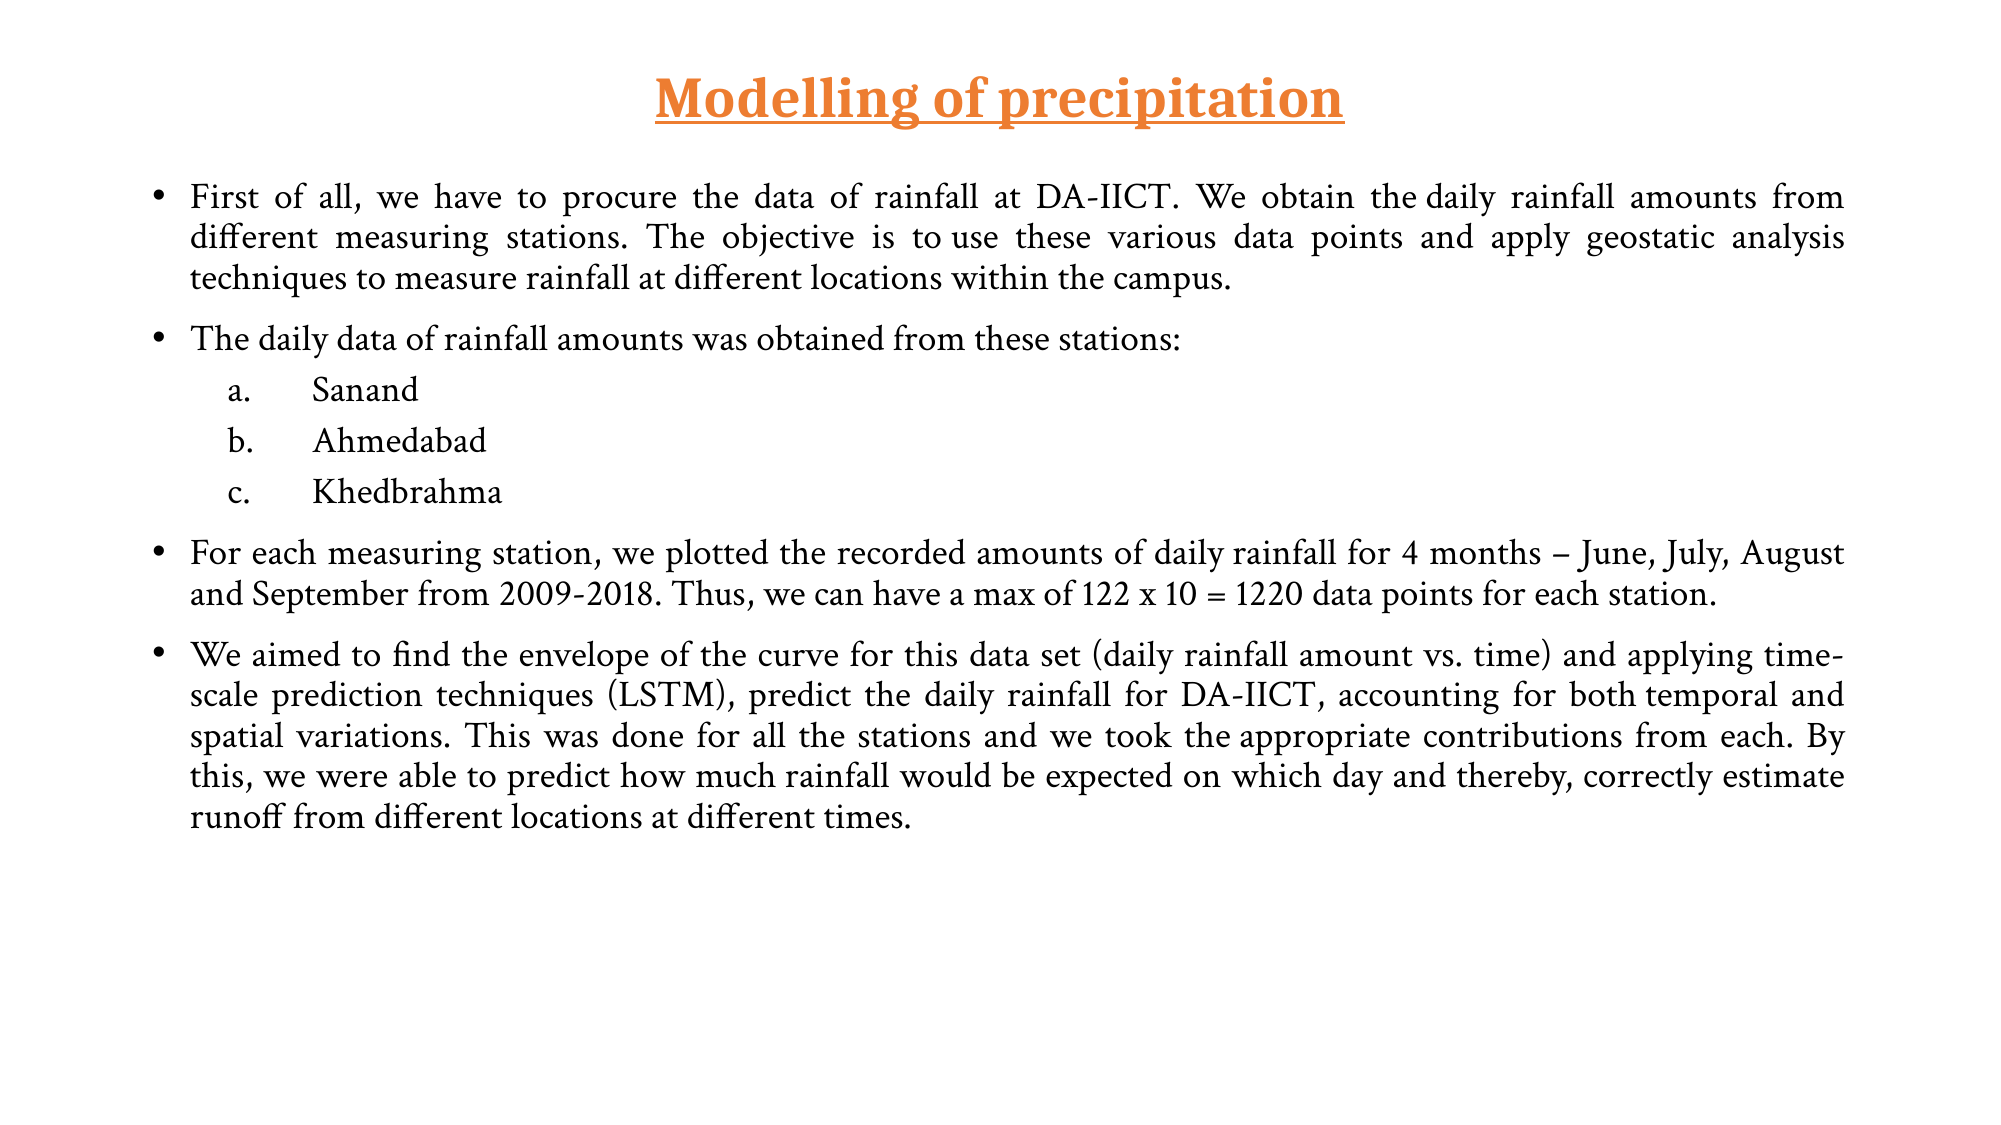

# Modelling of precipitation
First of all, we have to procure the data of rainfall at DA-IICT. We obtain the daily rainfall amounts from different measuring stations. The objective is to use these various data points and apply geostatic analysis techniques to measure rainfall at different locations within the campus.
The daily data of rainfall amounts was obtained from these stations:
Sanand
Ahmedabad
Khedbrahma
For each measuring station, we plotted the recorded amounts of daily rainfall for 4 months – June, July, August and September from 2009-2018. Thus, we can have a max of 122 x 10 = 1220 data points for each station.
We aimed to find the envelope of the curve for this data set (daily rainfall amount vs. time) and applying time-scale prediction techniques (LSTM), predict the daily rainfall for DA-IICT, accounting for both temporal and spatial variations. This was done for all the stations and we took the appropriate contributions from each. By this, we were able to predict how much rainfall would be expected on which day and thereby, correctly estimate runoff from different locations at different times.